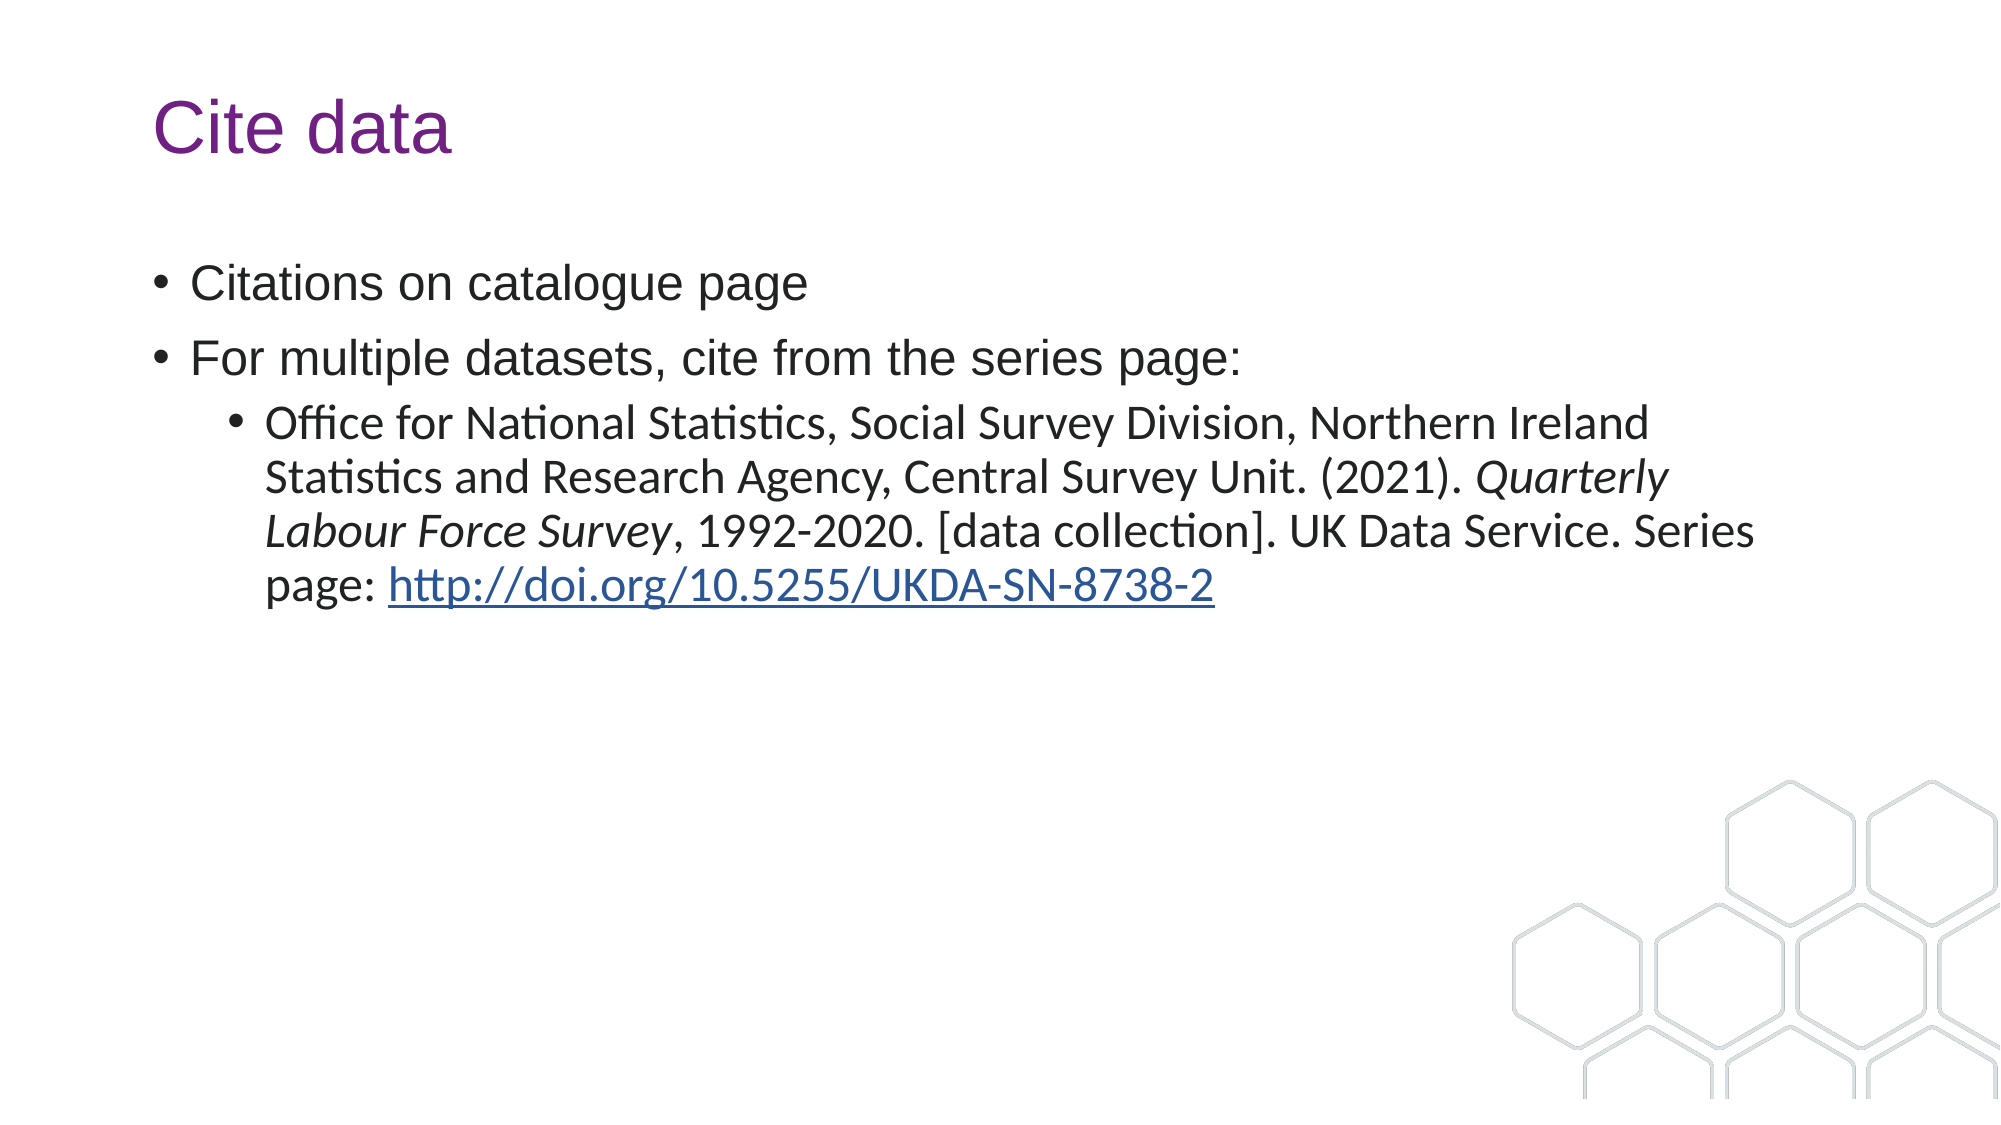

# Cite data
Citations on catalogue page
For multiple datasets, cite from the series page:
Office for National Statistics, Social Survey Division, Northern Ireland Statistics and Research Agency, Central Survey Unit. (2021). Quarterly Labour Force Survey, 1992-2020. [data collection]. UK Data Service. Series page: http://doi.org/10.5255/UKDA-SN-8738-2